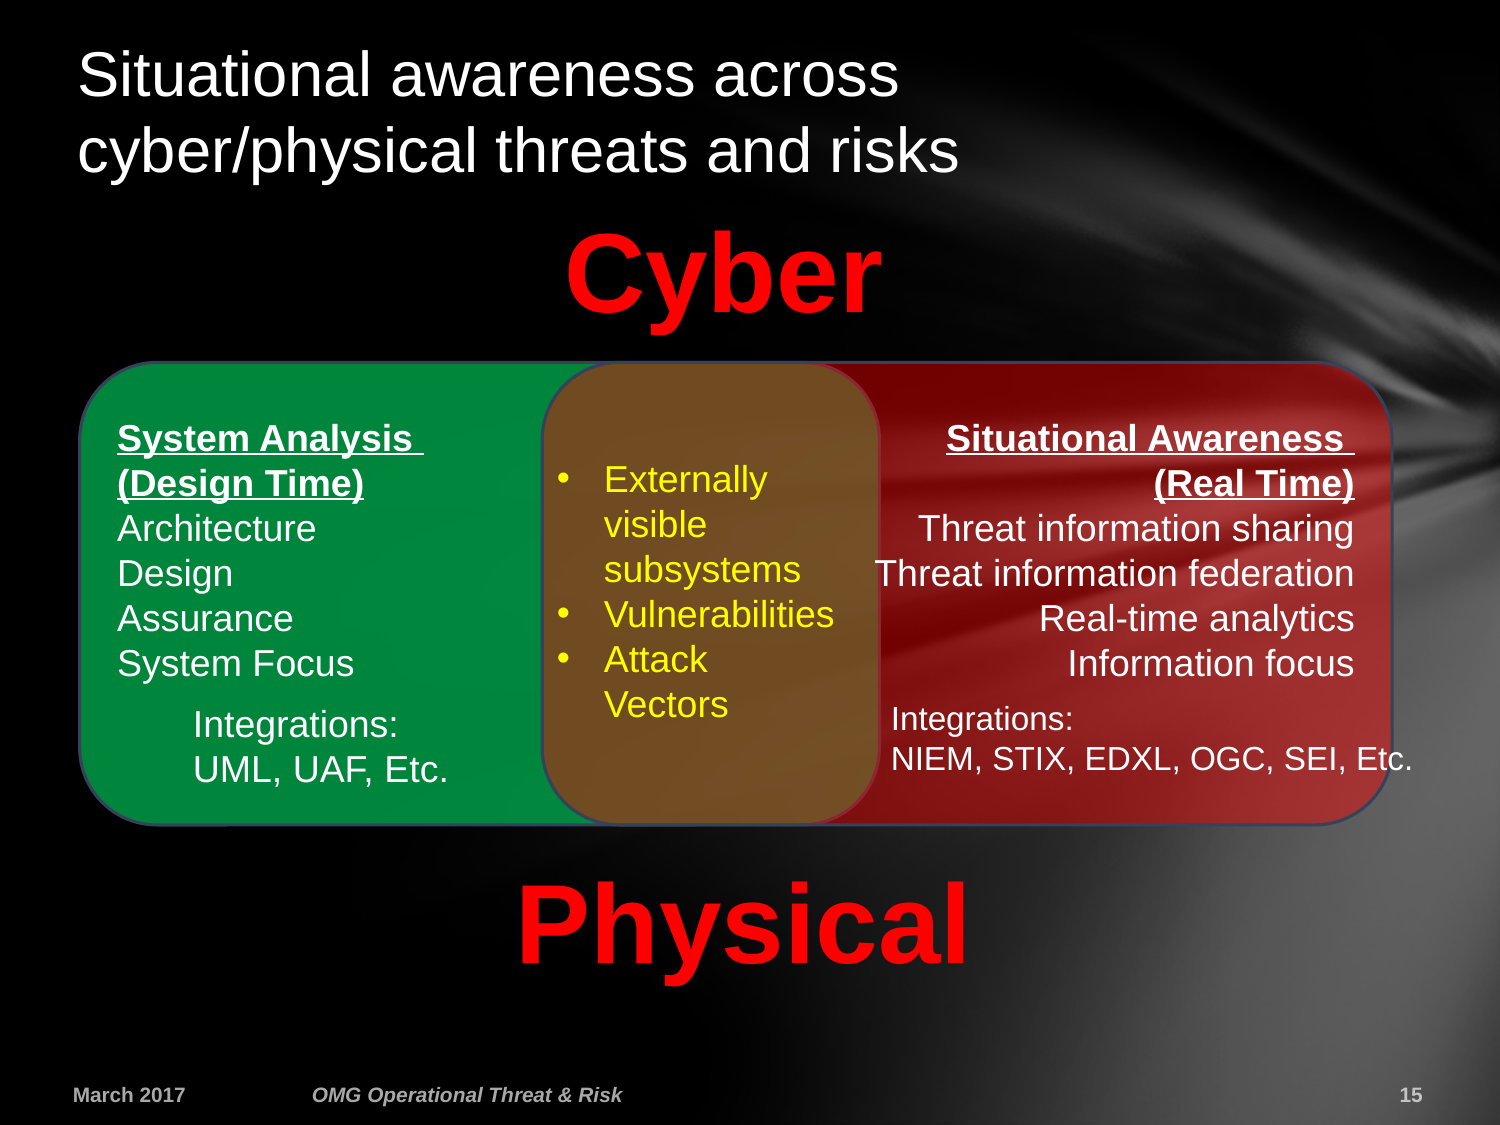

# Situational awareness across cyber/physical threats and risks
Cyber
System Analysis
(Design Time)
Architecture
Design
Assurance
System Focus

Situational Awareness
(Real Time)
Threat information sharing
Threat information federation
Real-time analytics
Information focus

Externally visible subsystems
Vulnerabilities
Attack Vectors
Integrations:
NIEM, STIX, EDXL, OGC, SEI, Etc.
Integrations: UML, UAF, Etc.
Physical
March 2017
OMG Operational Threat & Risk
15